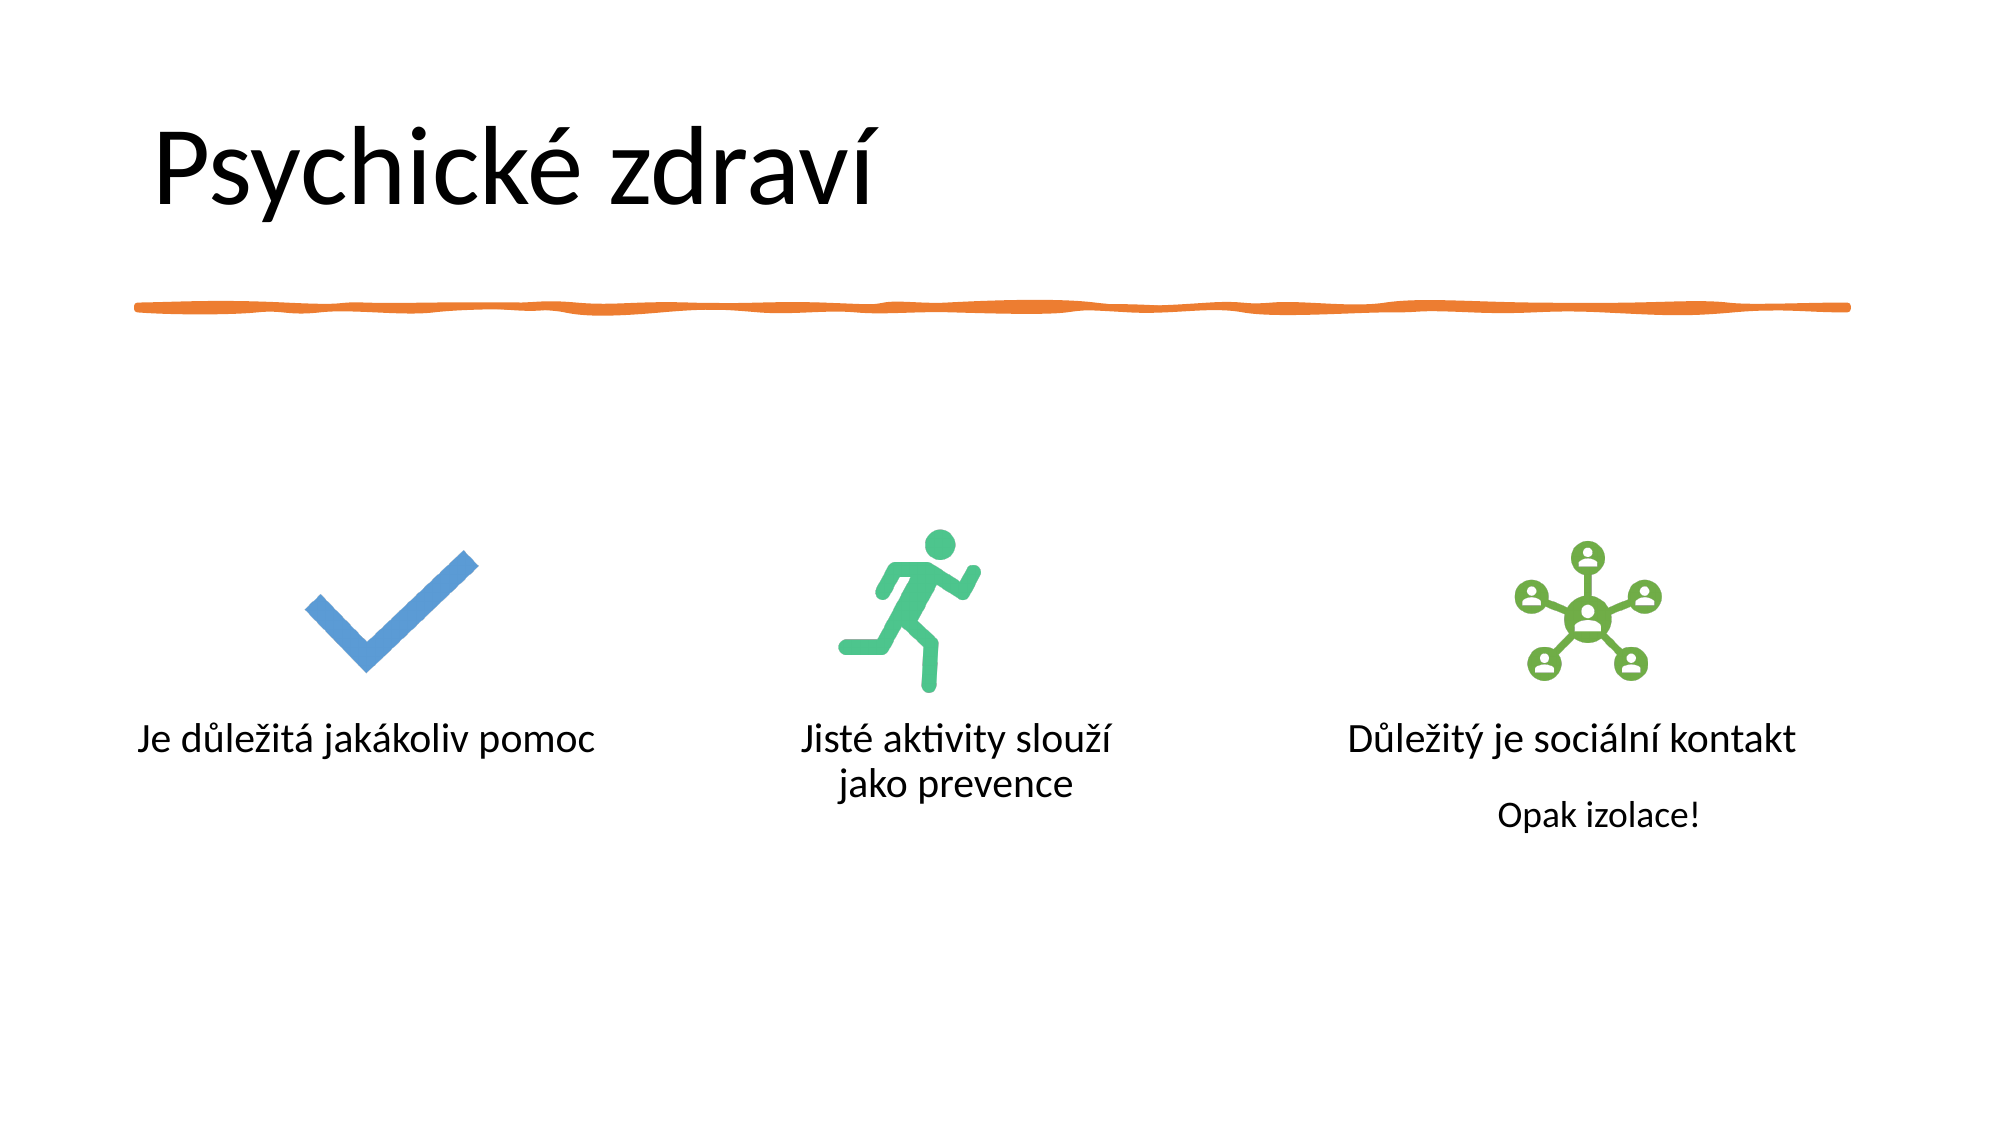

# Psychické zdraví

Je důležitá jakákoliv pomoc
Jisté aktivity slouží jako prevence
Důležitý je sociální kontakt
	Opak izolace!